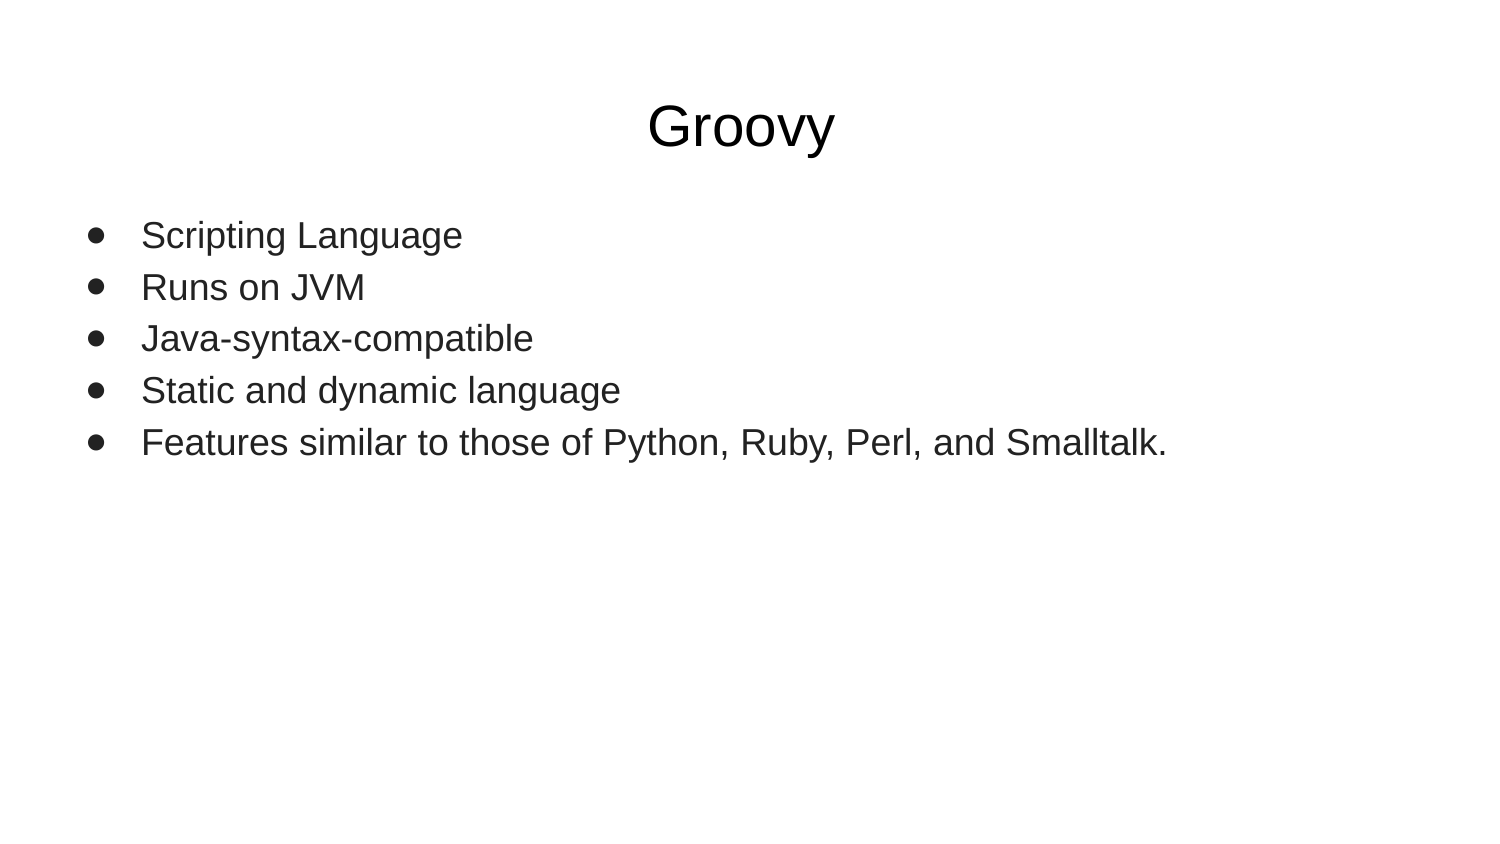

# Groovy
Scripting Language
Runs on JVM
Java-syntax-compatible
Static and dynamic language
Features similar to those of Python, Ruby, Perl, and Smalltalk.